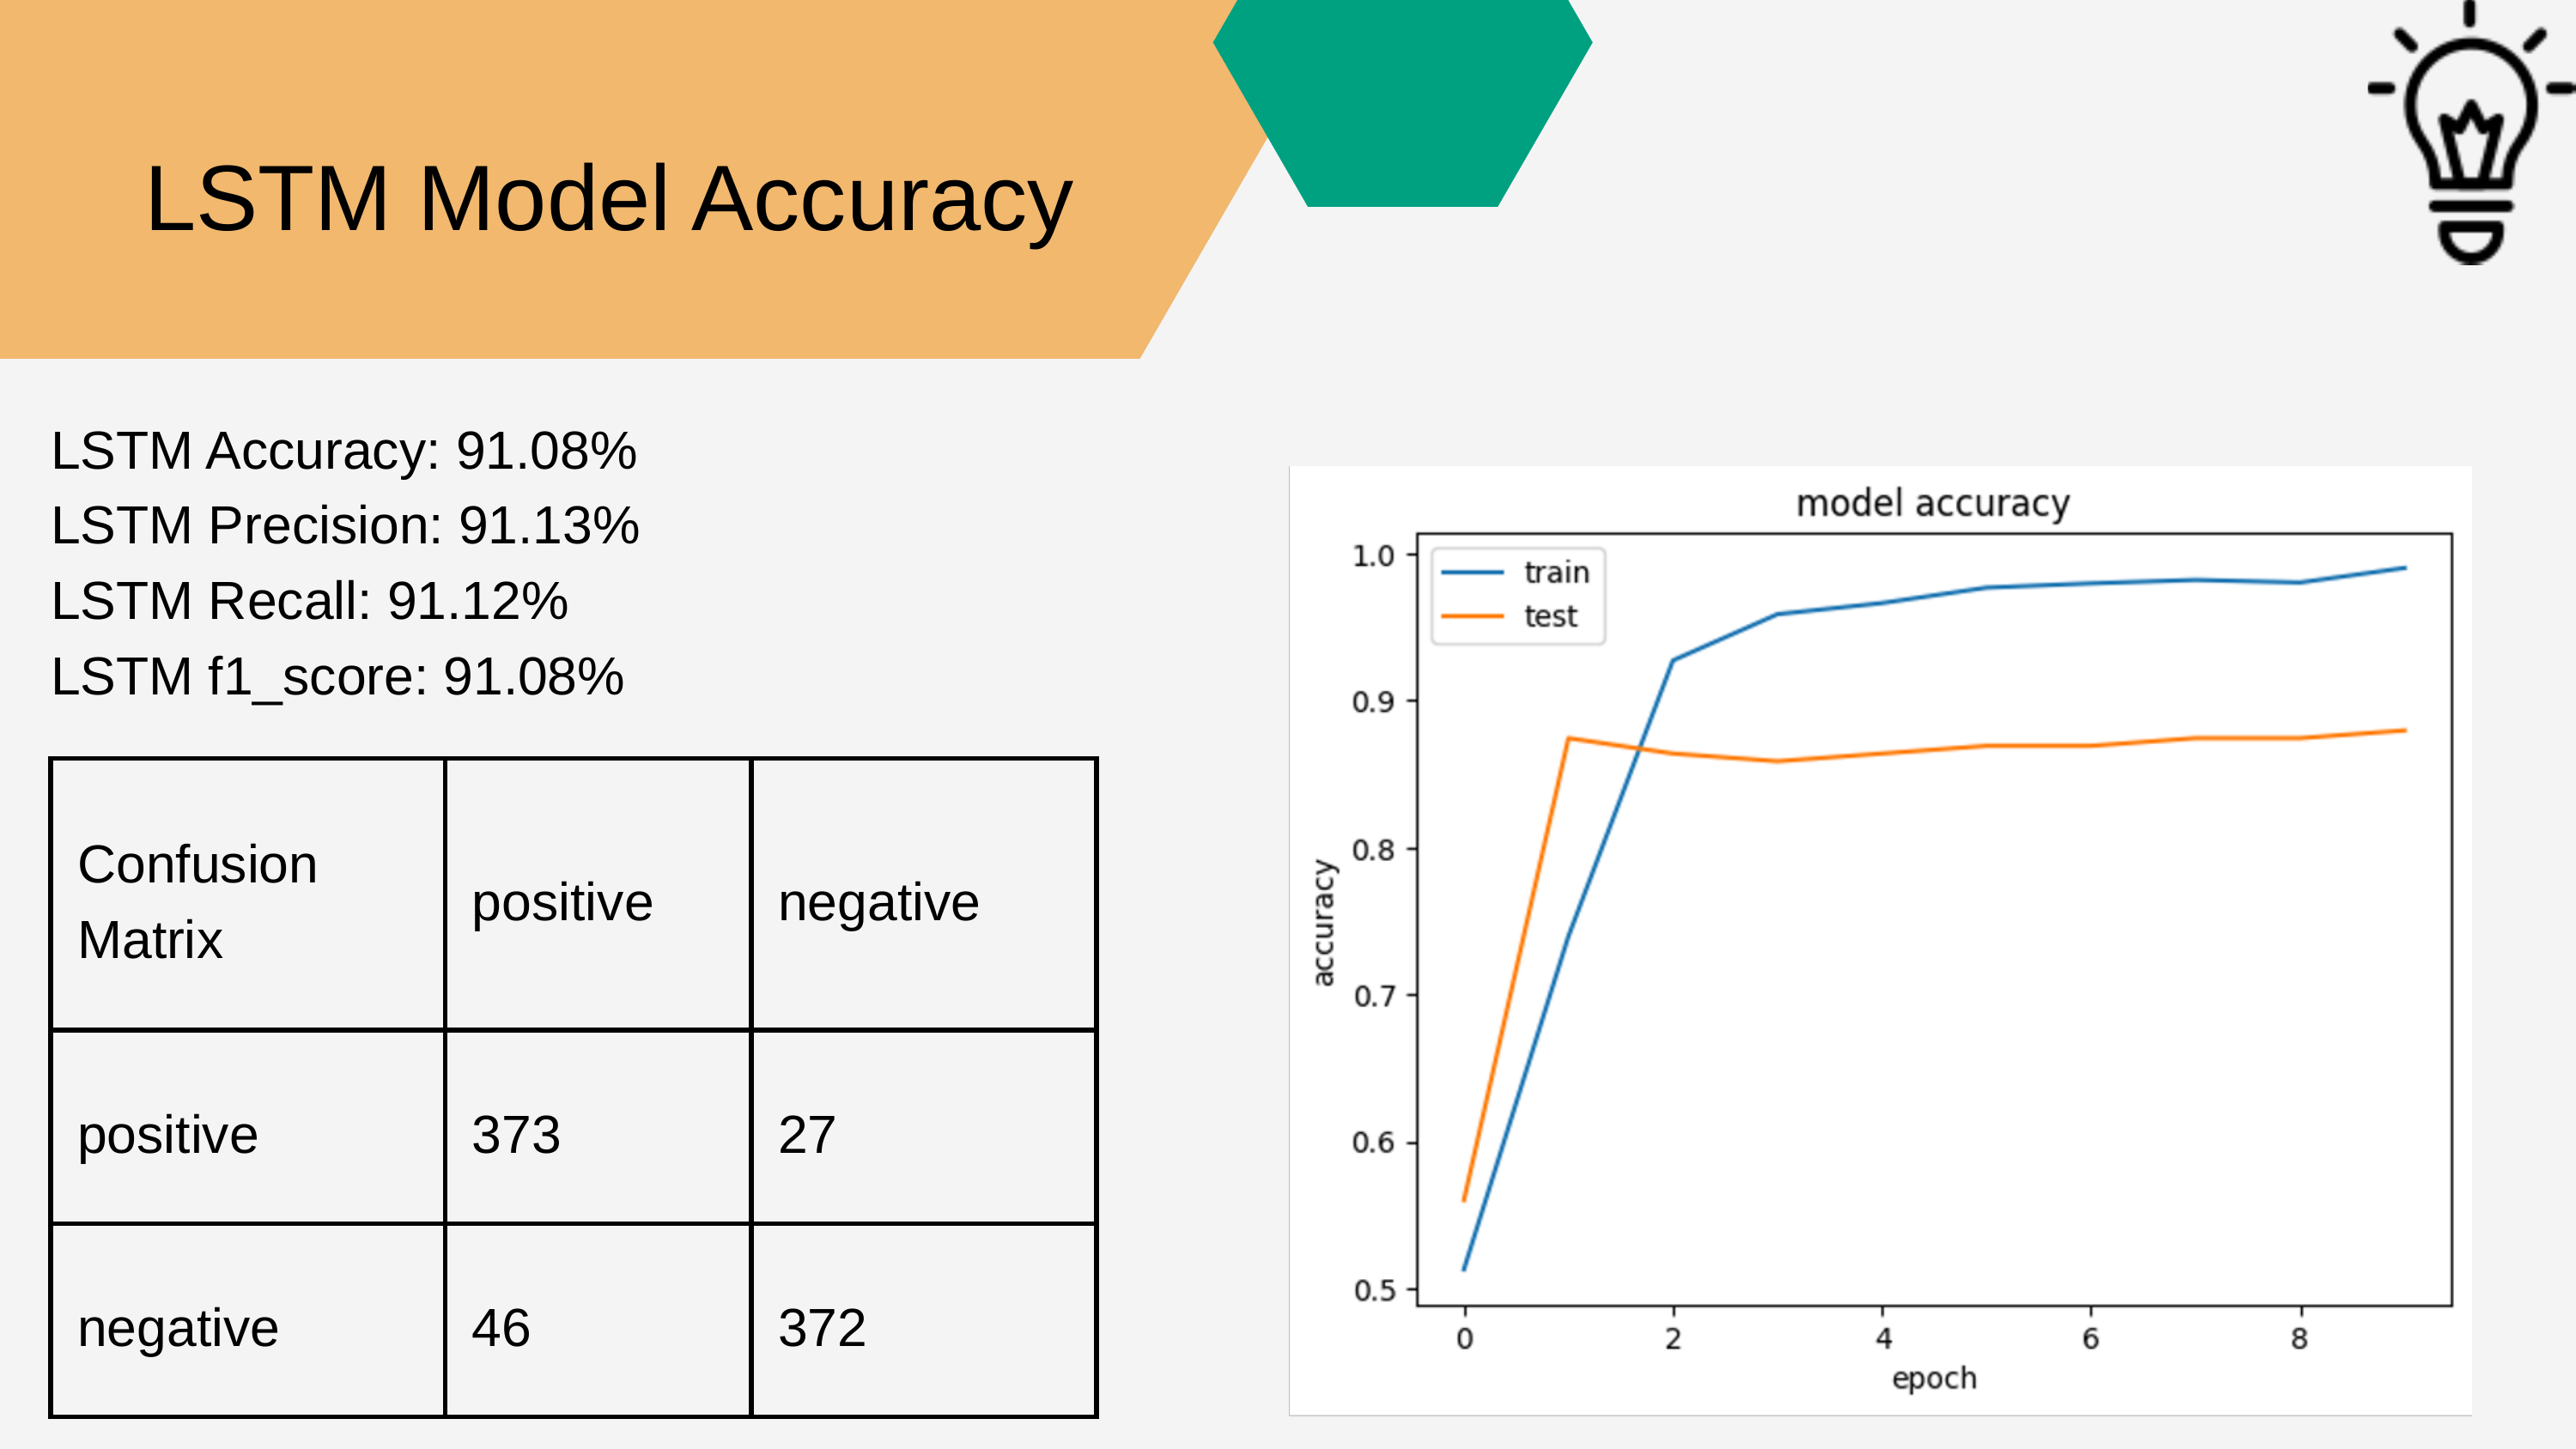

LSTM Model Accuracy
LSTM Accuracy: 91.08%
LSTM Precision: 91.13%
LSTM Recall: 91.12%
LSTM f1_score: 91.08%

| Confusion Matrix | positive | negative |
| --- | --- | --- |
| positive | 373 | 27 |
| negative | 46 | 372 |